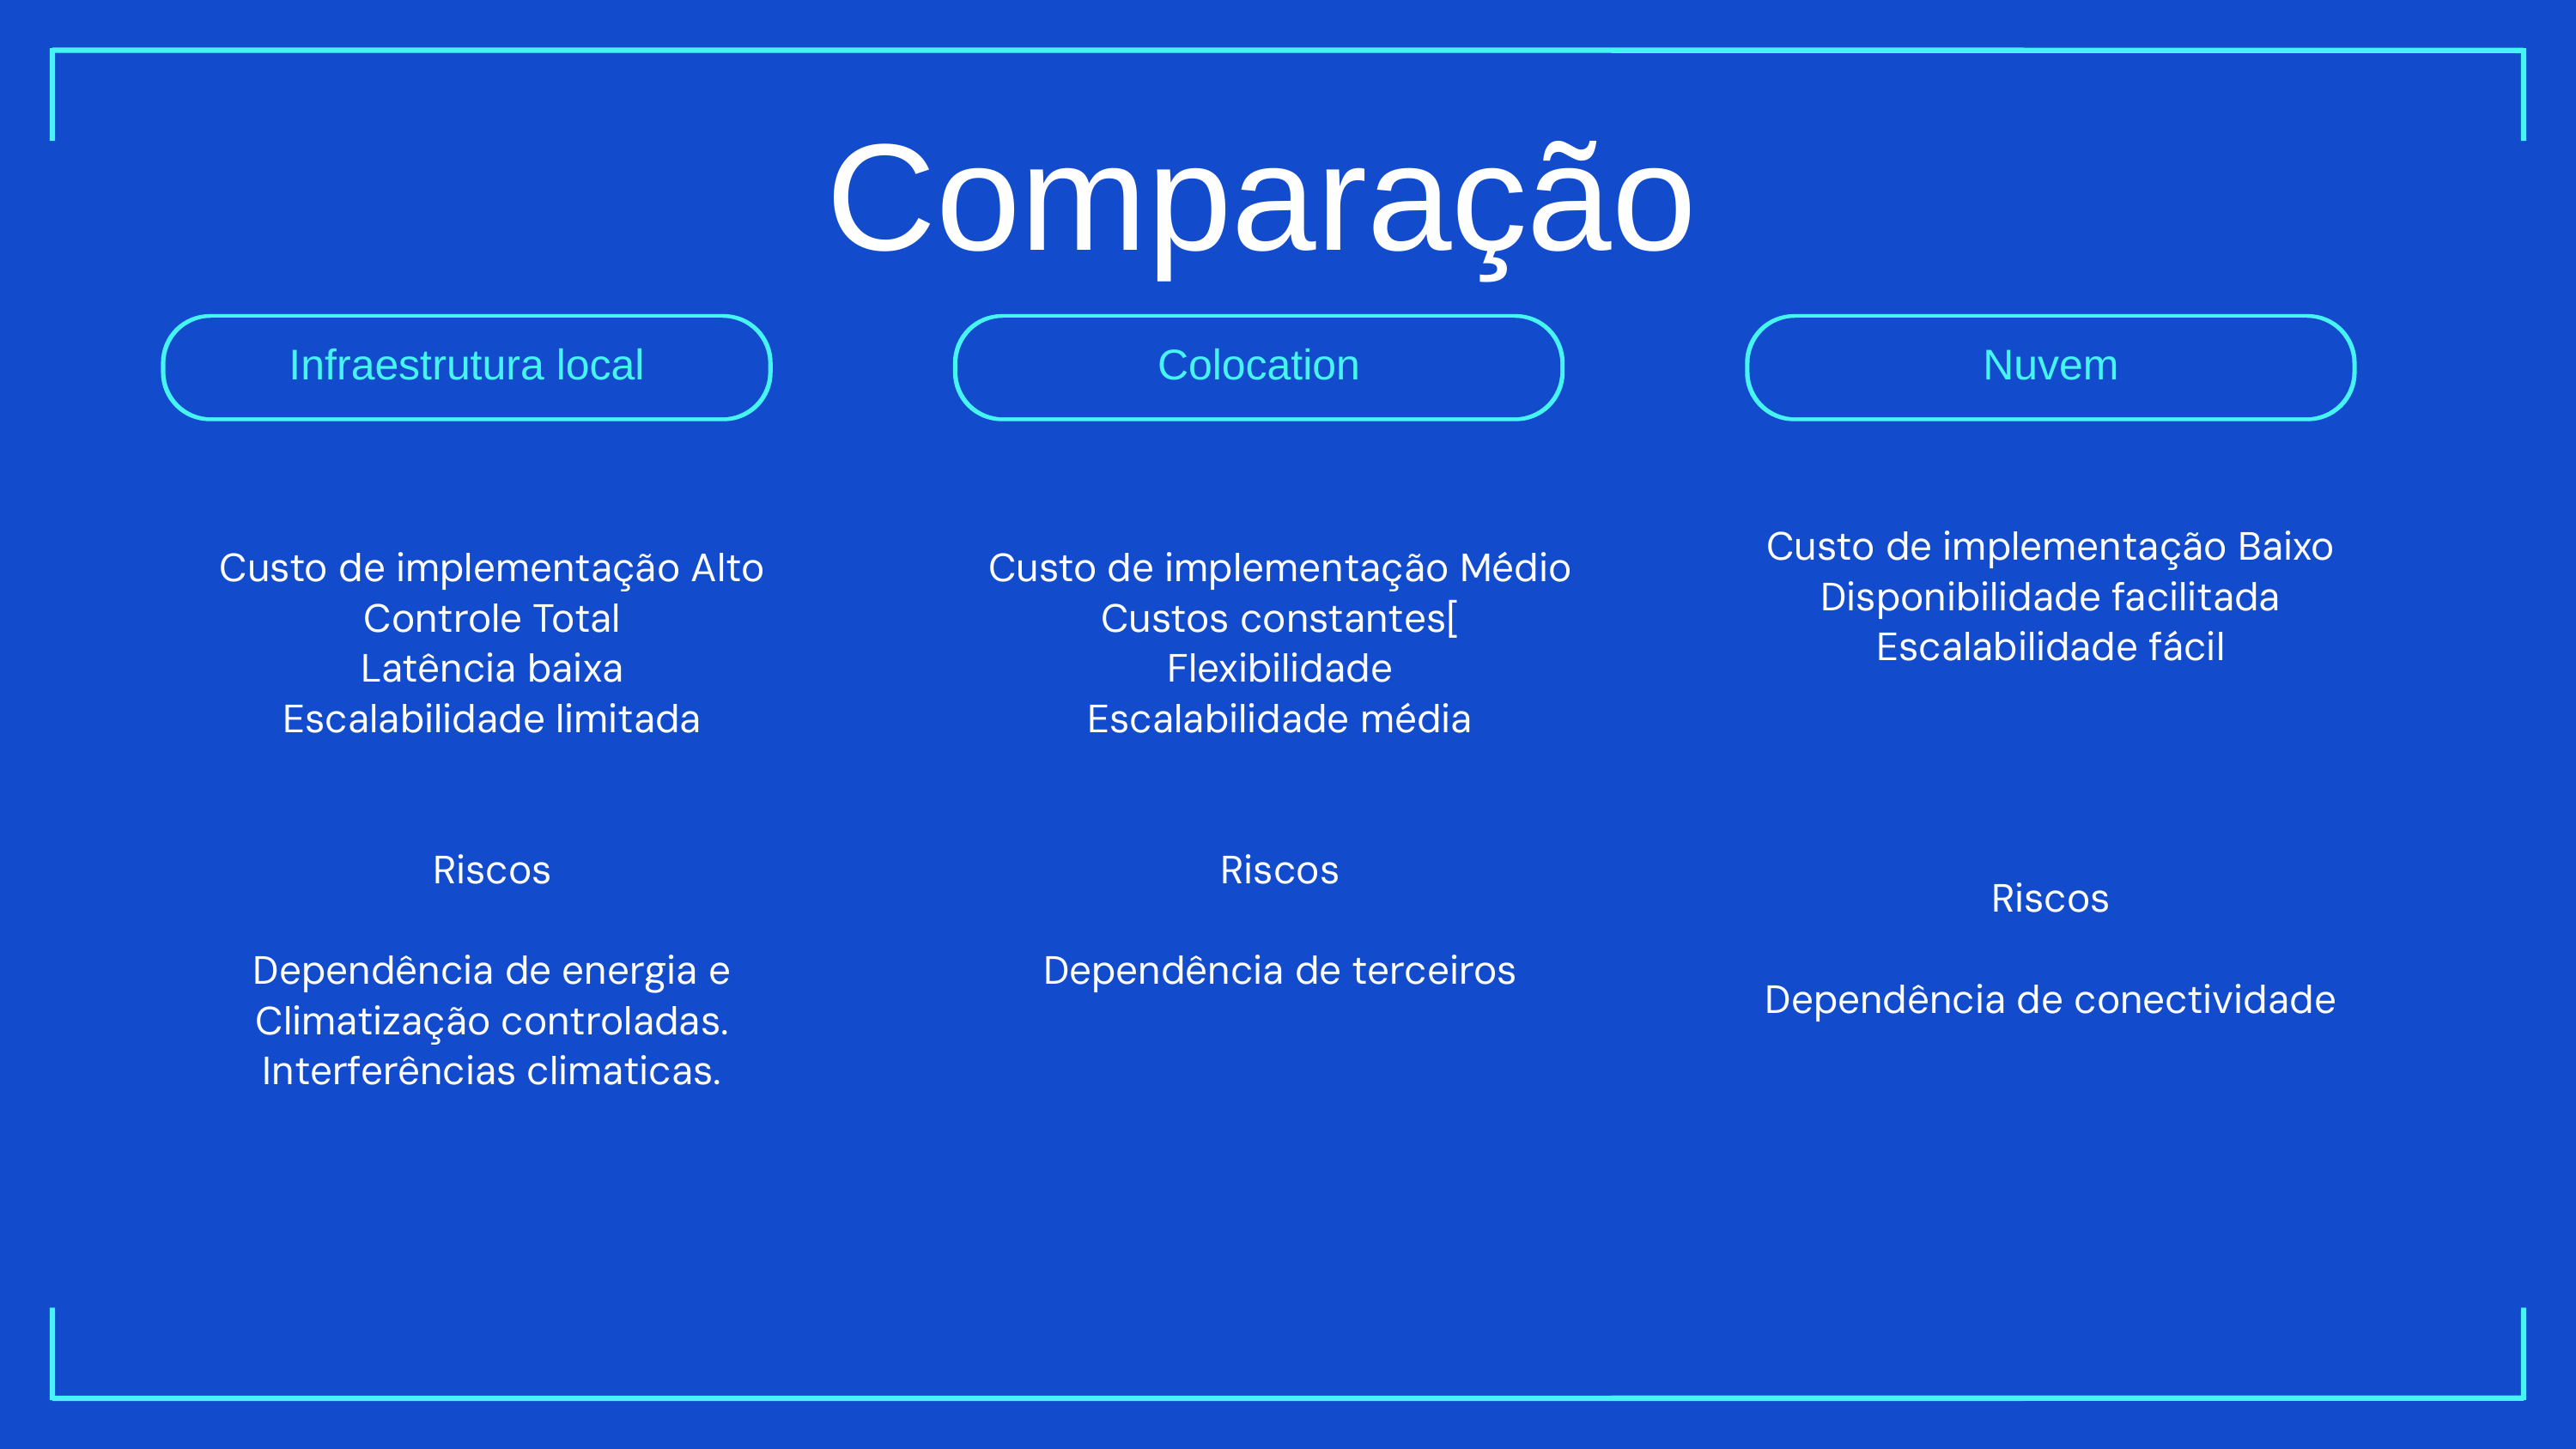

Comparação

Infraestrutura local

Colocation

Nuvem

Custo de implementação Baixo
Disponibilidade facilitada
Escalabilidade fácil

Riscos

Dependência de conectividade

Custo de implementação Alto
Controle Total
Latência baixa
Escalabilidade limitada

Riscos

Dependência de energia e Climatização controladas.
Interferências climaticas.

Custo de implementação Médio
Custos constantes[
Flexibilidade
Escalabilidade média

Riscos

Dependência de terceiros